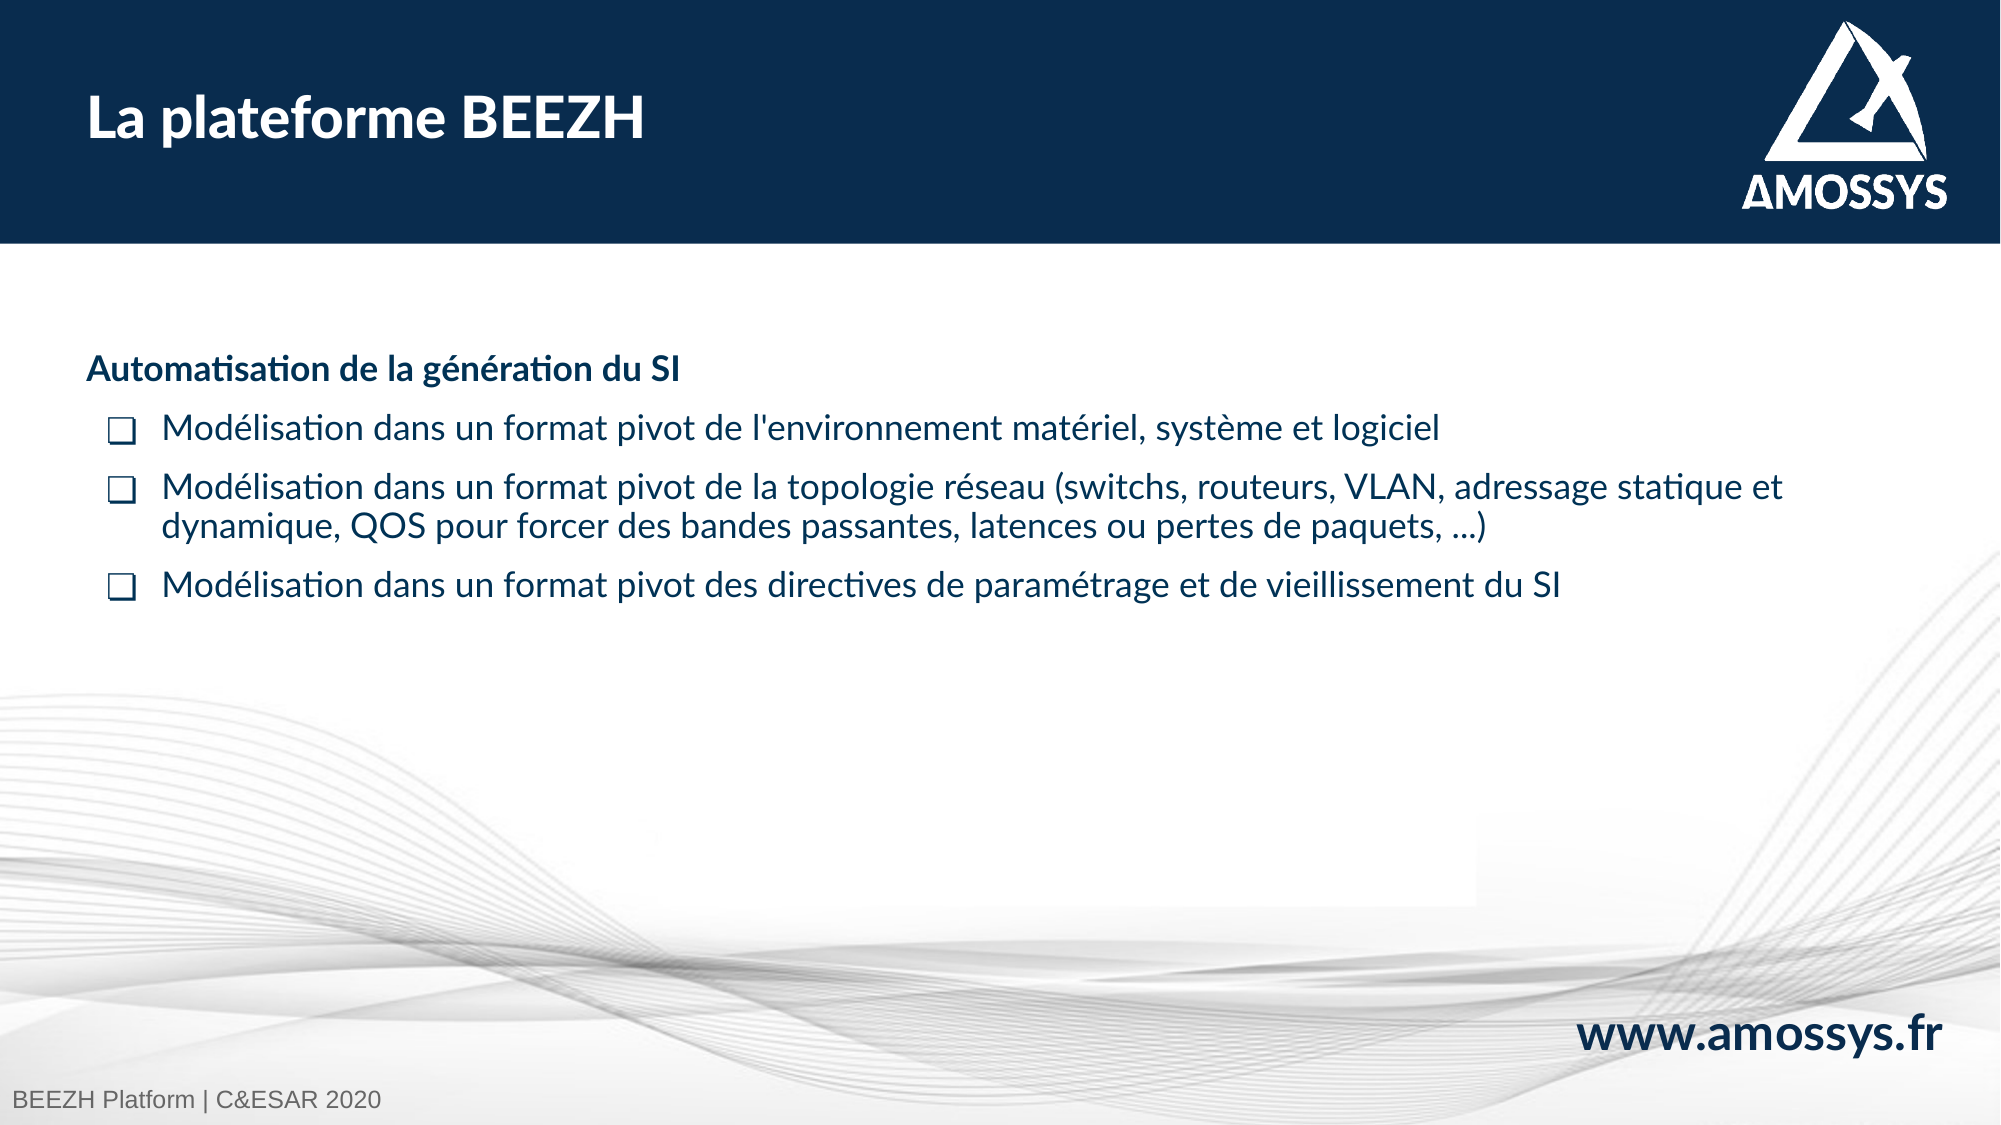

# La plateforme BEEZH
Automatisation de la génération du SI
Modélisation dans un format pivot de l'environnement matériel, système et logiciel
Modélisation dans un format pivot de la topologie réseau (switchs, routeurs, VLAN, adressage statique et dynamique, QOS pour forcer des bandes passantes, latences ou pertes de paquets, ...)
Modélisation dans un format pivot des directives de paramétrage et de vieillissement du SI